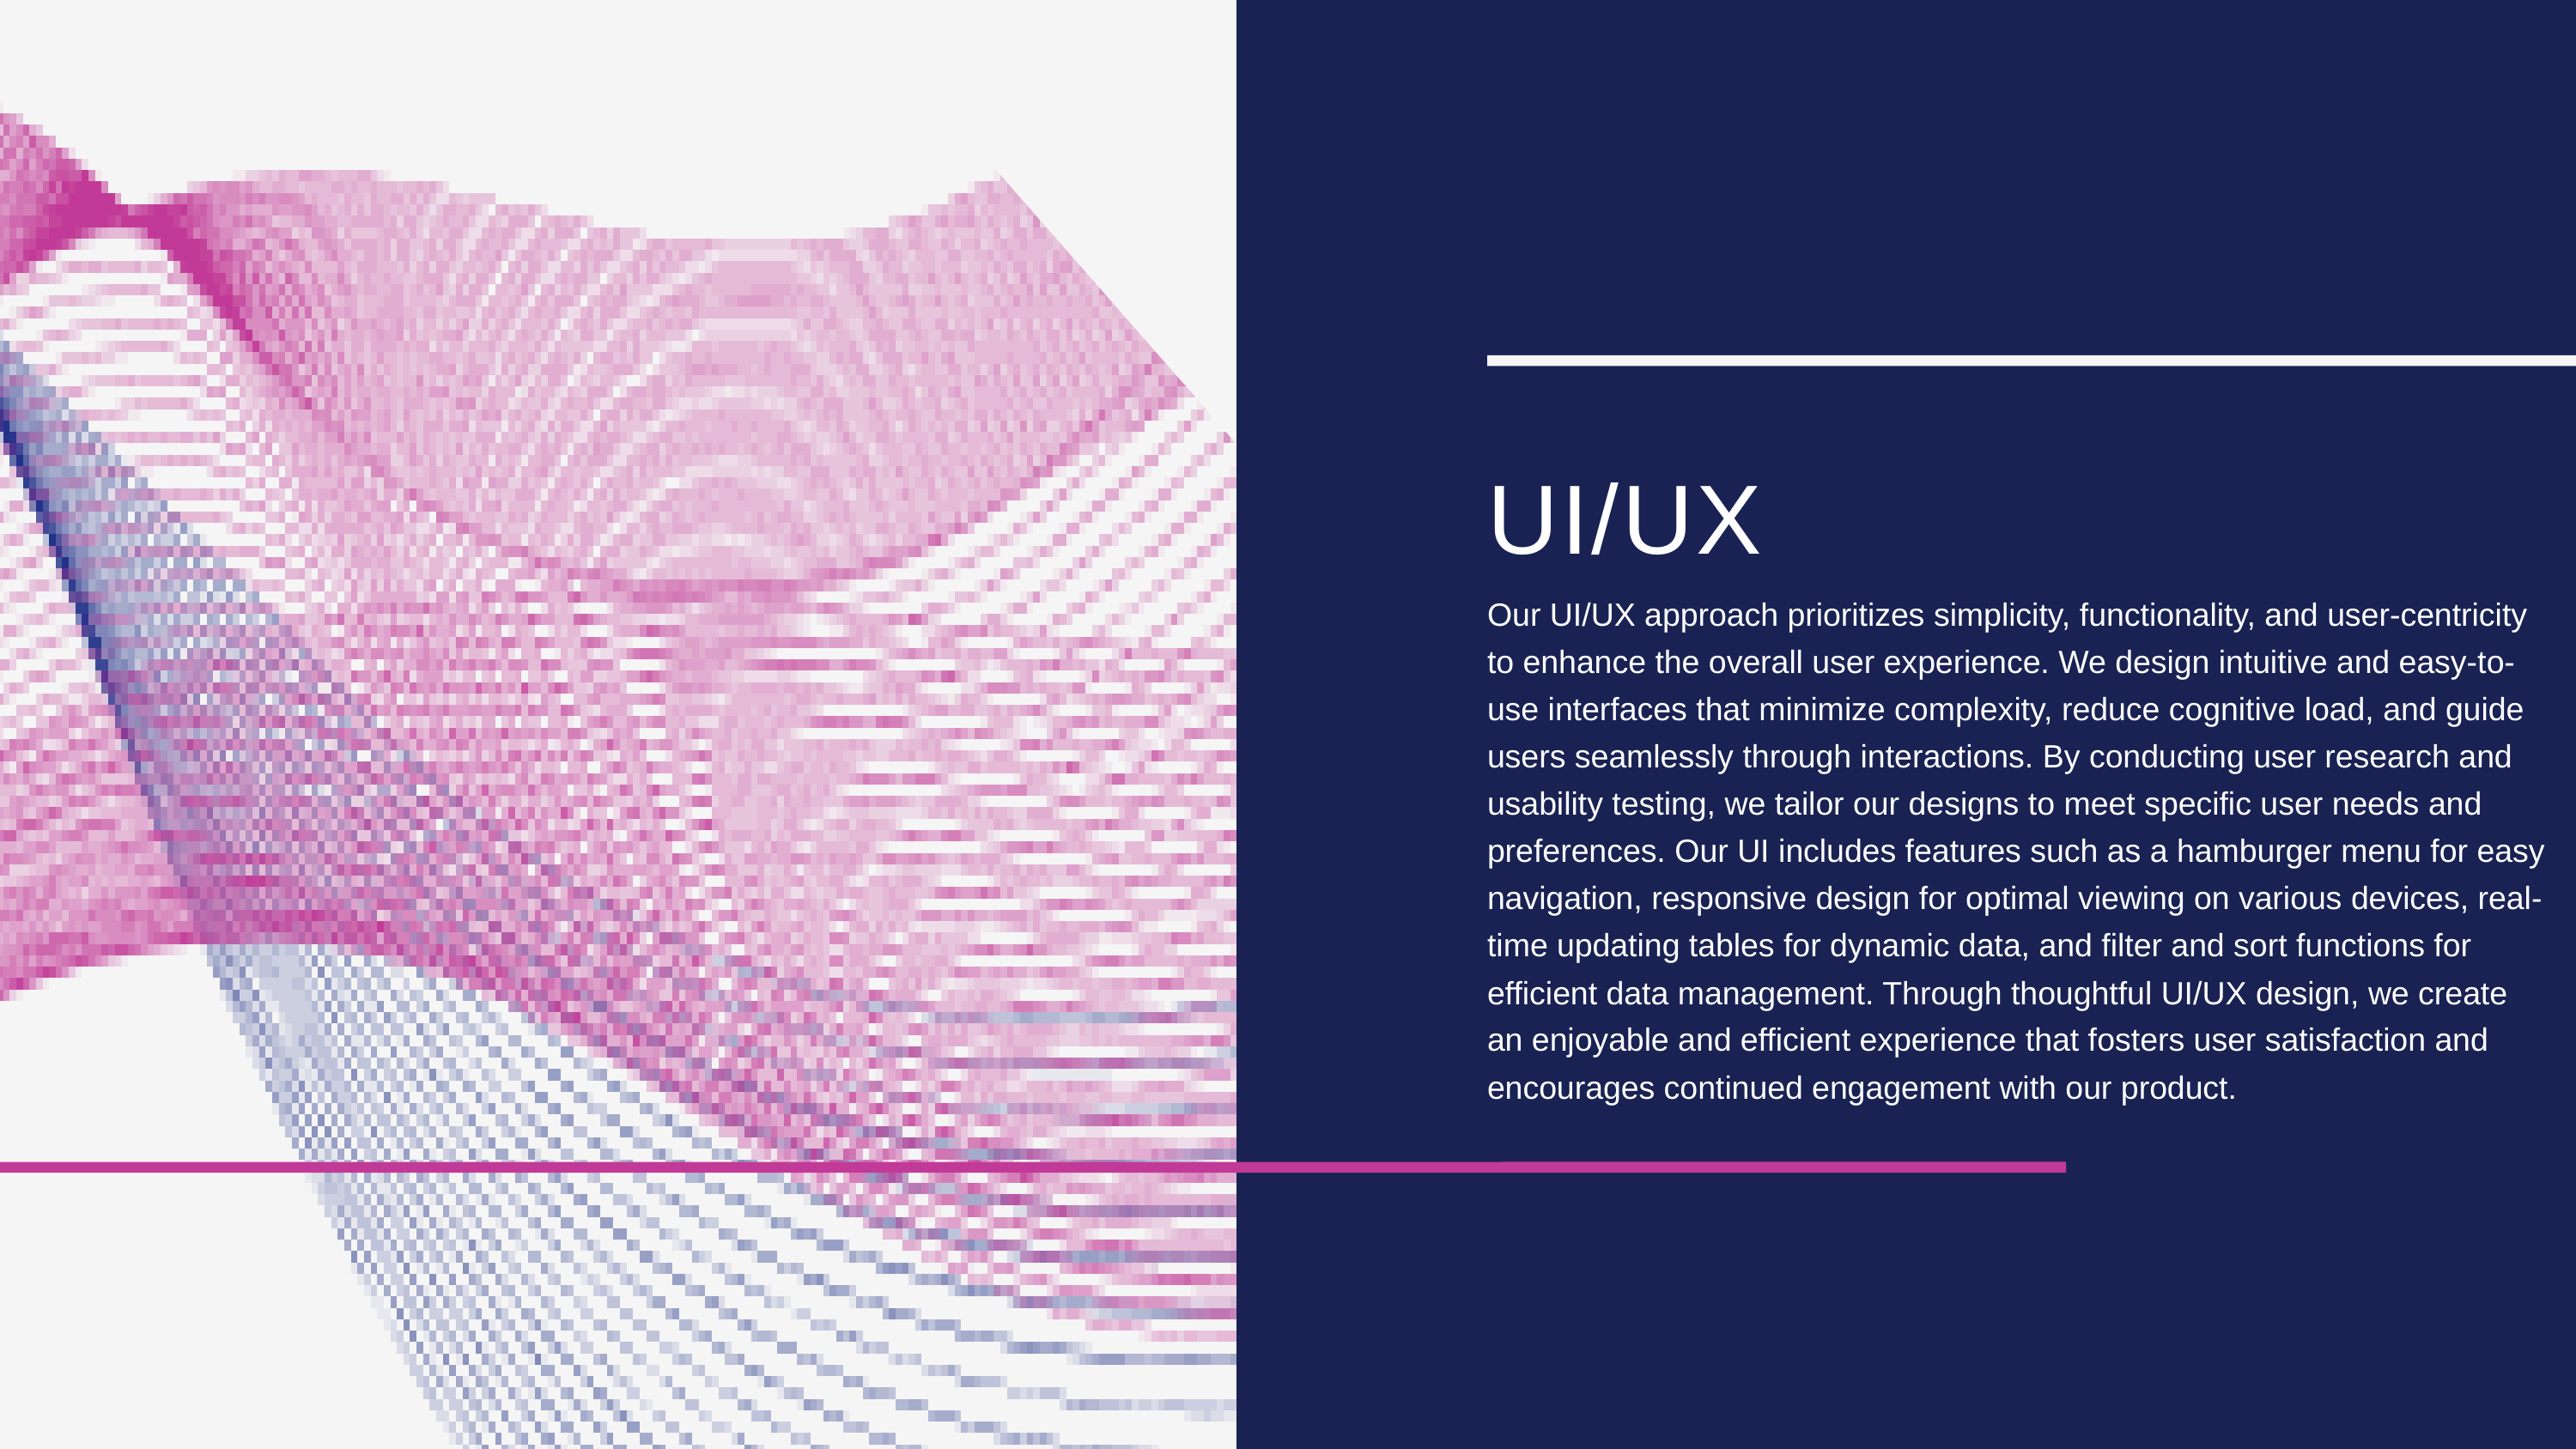

UI/UX
Our UI/UX approach prioritizes simplicity, functionality, and user-centricity to enhance the overall user experience. We design intuitive and easy-to-use interfaces that minimize complexity, reduce cognitive load, and guide users seamlessly through interactions. By conducting user research and usability testing, we tailor our designs to meet specific user needs and preferences. Our UI includes features such as a hamburger menu for easy navigation, responsive design for optimal viewing on various devices, real-time updating tables for dynamic data, and filter and sort functions for efficient data management. Through thoughtful UI/UX design, we create an enjoyable and efficient experience that fosters user satisfaction and encourages continued engagement with our product.